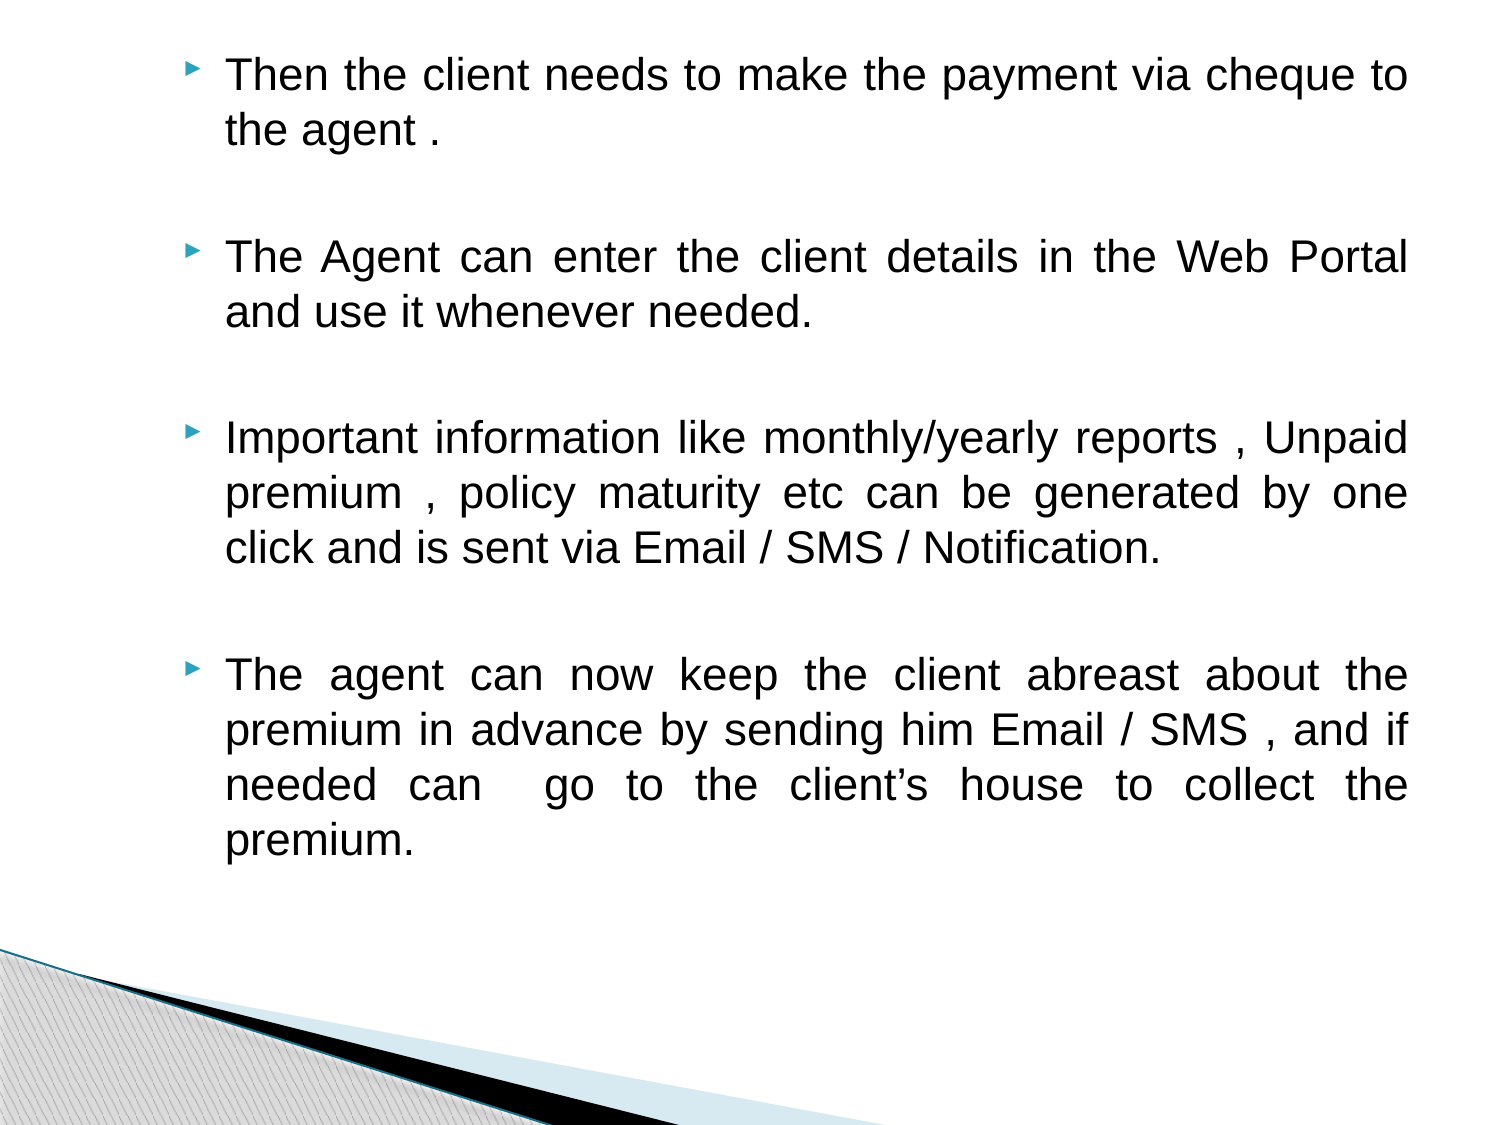

Then the client needs to make the payment via cheque to the agent .

The Agent can enter the client details in the Web Portal and use it whenever needed.

Important information like monthly/yearly reports , Unpaid premium , policy maturity etc can be generated by one click and is sent via Email / SMS / Notification.

The agent can now keep the client abreast about the premium in advance by sending him Email / SMS , and if needed can  go to the client’s house to collect the premium.